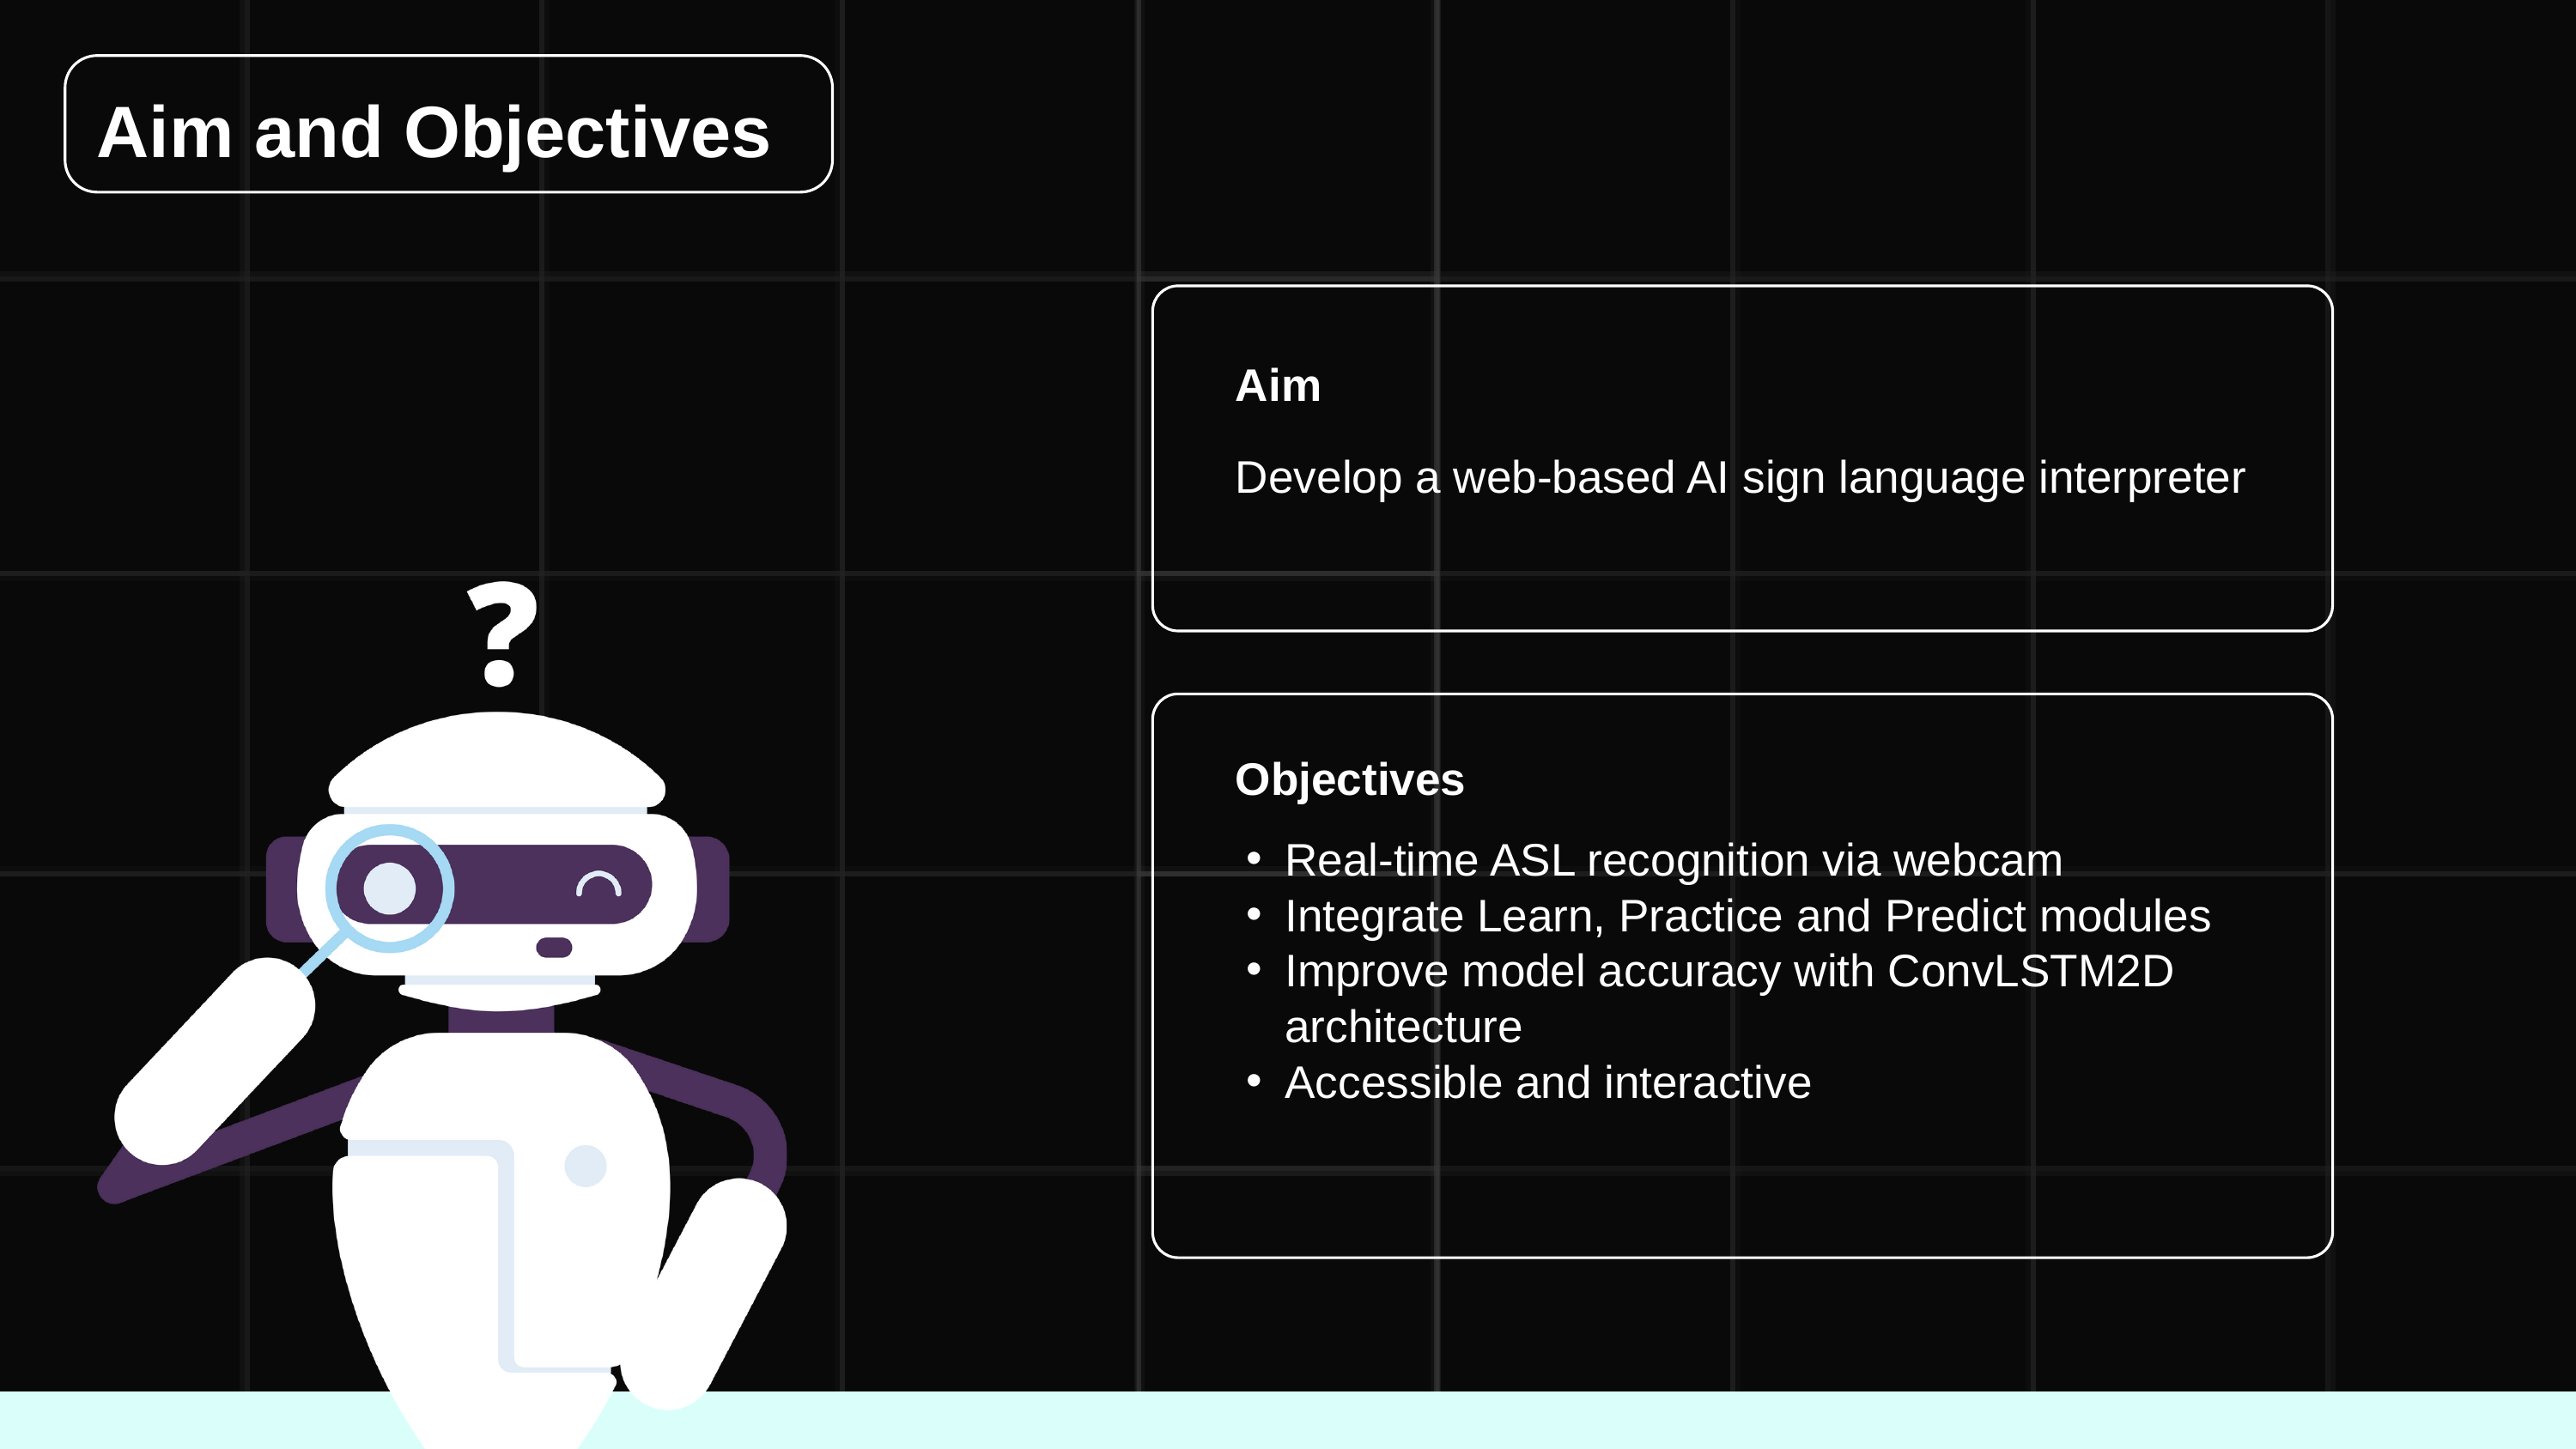

Aim and Objectives

Aim
Develop a web-based AI sign language interpreter

Objectives
Real-time ASL recognition via webcam
Integrate Learn, Practice and Predict modules
Improve model accuracy with ConvLSTM2D architecture
Accessible and interactive